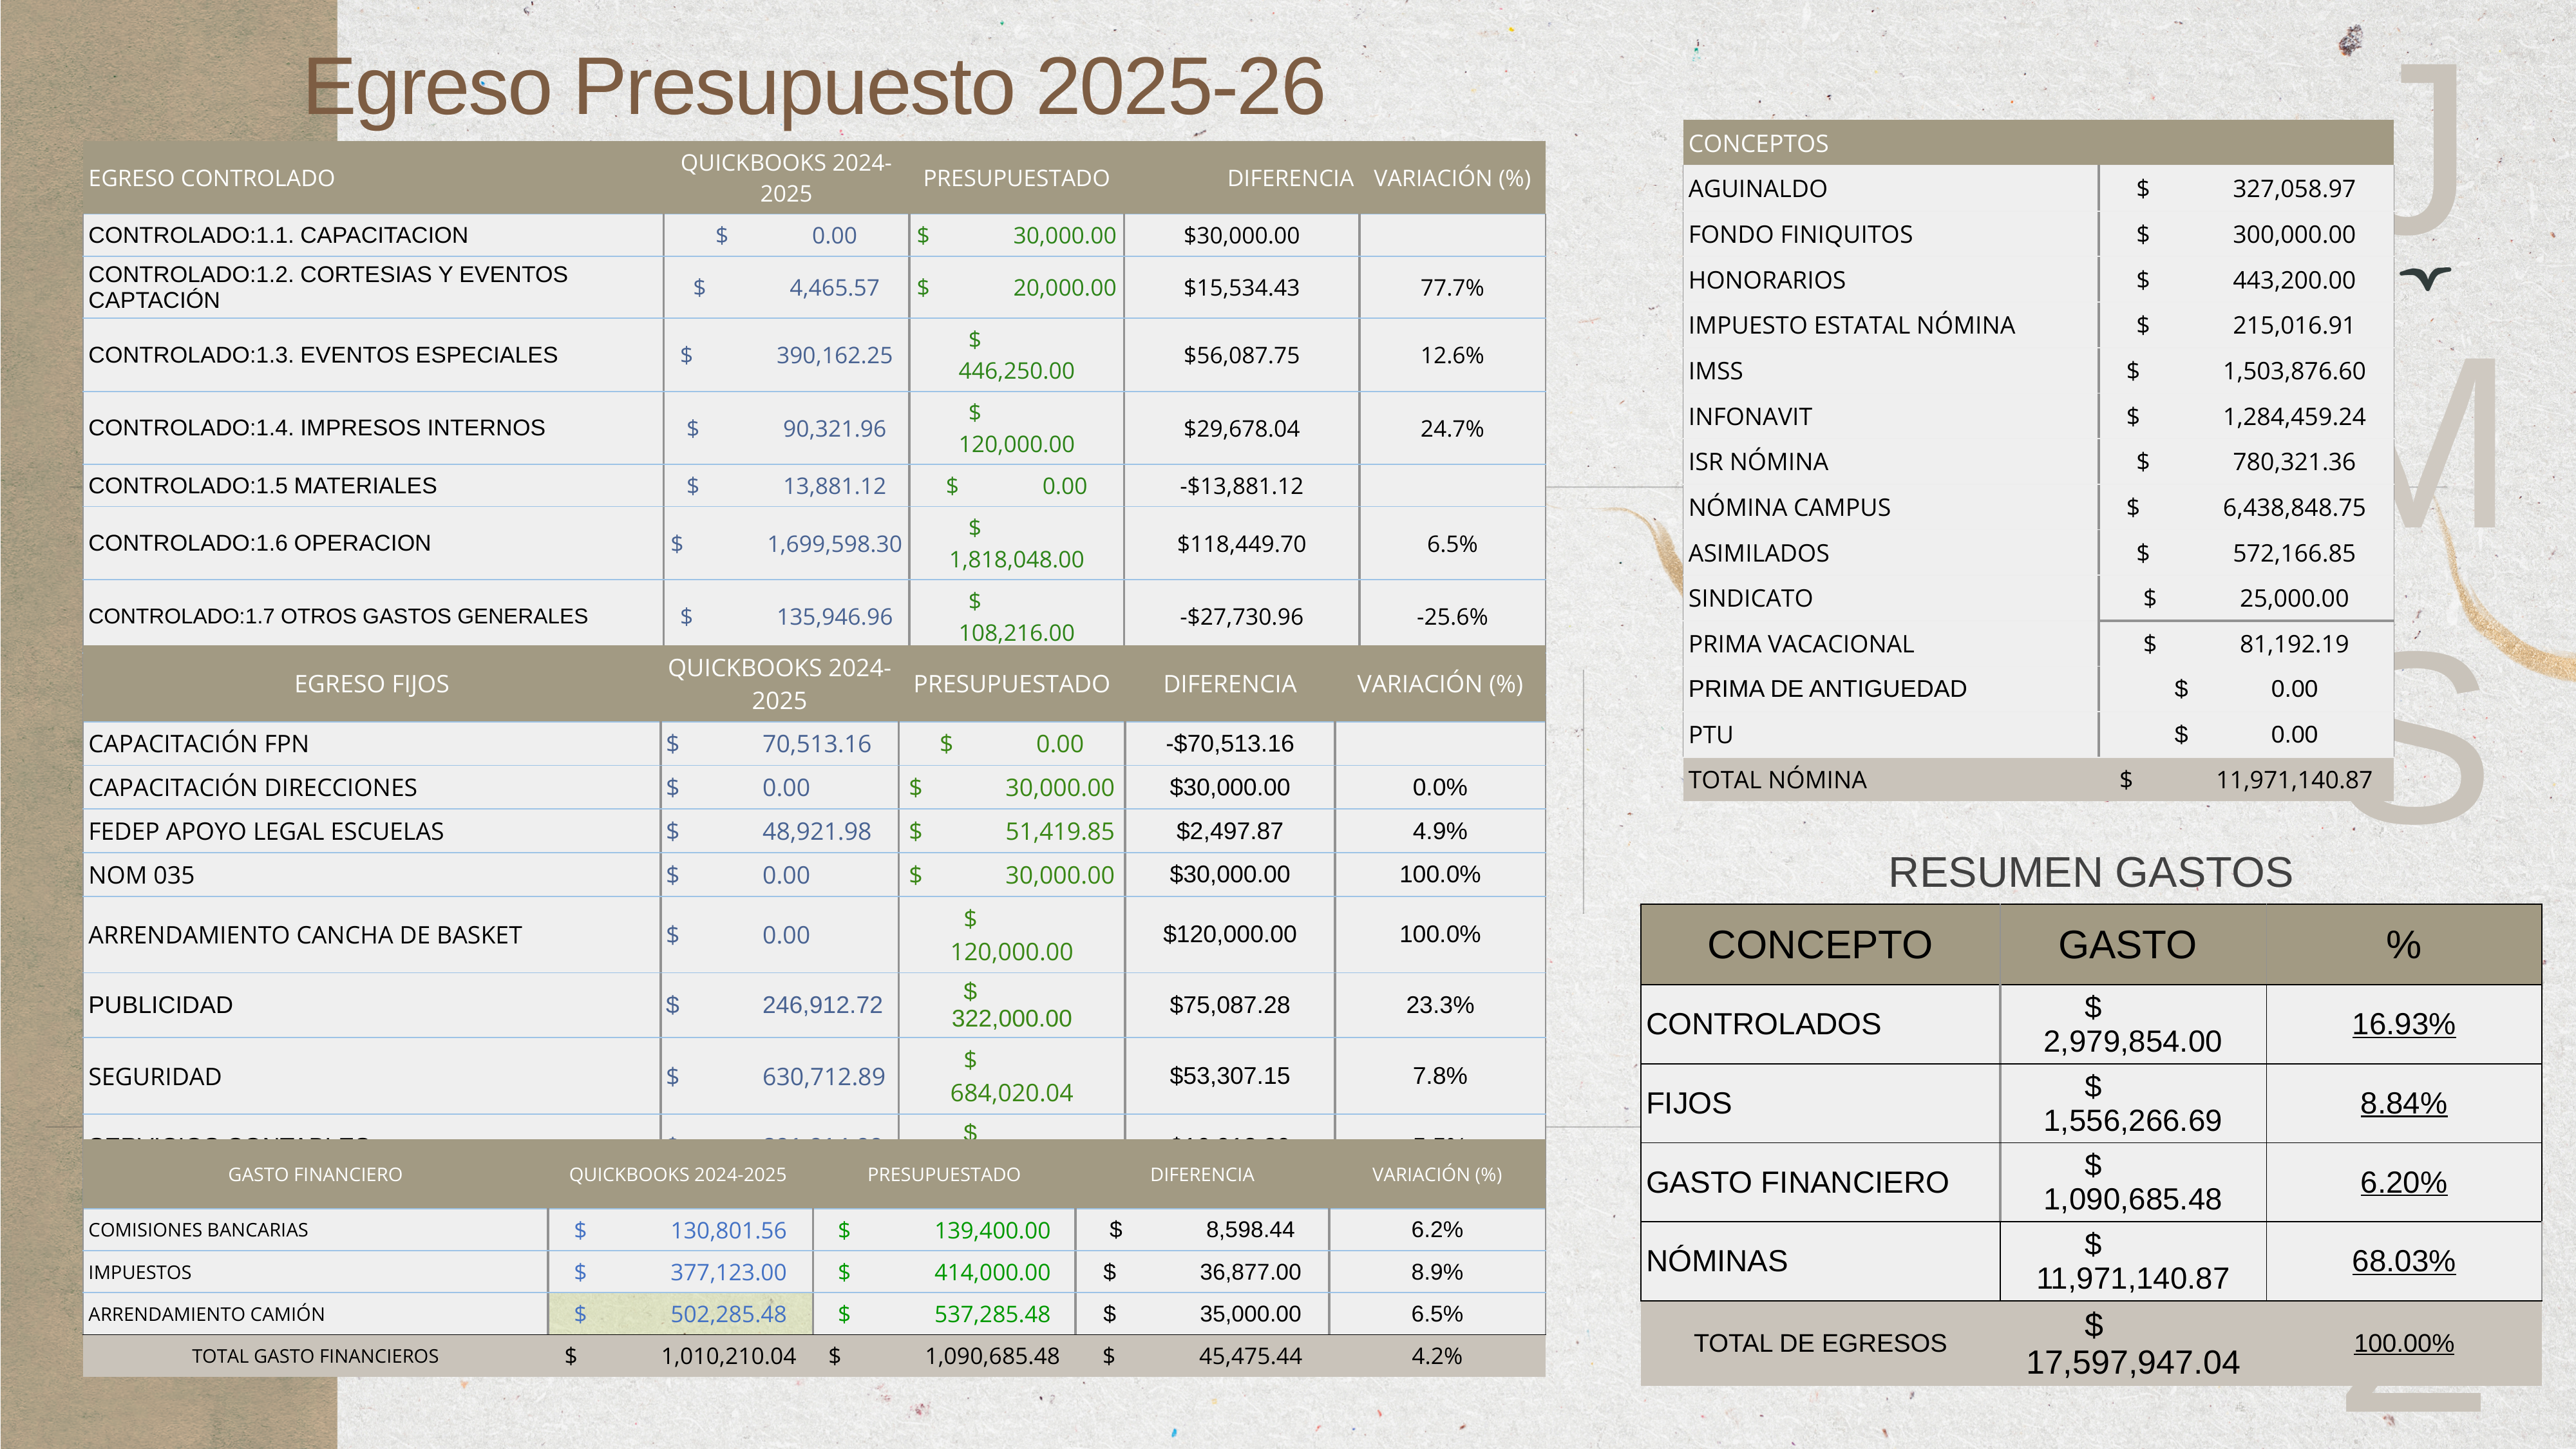

Egreso Presupuesto 2025-26
| Conceptos |  |
| --- | --- |
| Aguinaldo | $‎ 327,058.97 |
| Fondo Finiquitos | $‎ 300,000.00 |
| Honorarios | $‎ 443,200.00 |
| Impuesto estatal nómina | $‎ 215,016.91 |
| IMSS | $‎ 1,503,876.60 |
| INFONAVIT | $‎ 1,284,459.24 |
| ISR Nómina | $‎ 780,321.36 |
| Nómina campus | $‎ 6,438,848.75 |
| ASIMILADOS | $‎ 572,166.85 |
| SINDICATO | $‎ 25,000.00 |
| Prima vacacional | $‎ 81,192.19 |
| Prima de Antiguedad | $‎ 0.00 |
| PTU | $‎ 0.00 |
| Total Nómina | $‎ 11,971,140.87 |
| Egreso Controlado | QuickBooks 2024-2025 | Presupuestado | Diferencia | Variación (%) |
| --- | --- | --- | --- | --- |
| CONTROLADO:1.1. CAPACITACION | $‎ 0.00 | $‎ 30,000.00 | $30,000.00 |  |
| CONTROLADO:1.2. CORTESIAS Y EVENTOS CAPTACIÓN | $‎ 4,465.57 | $‎ 20,000.00 | $15,534.43 | 77.7% |
| CONTROLADO:1.3. EVENTOS ESPECIALES | $‎ 390,162.25 | $‎ 446,250.00 | $56,087.75 | 12.6% |
| CONTROLADO:1.4. IMPRESOS INTERNOS | $‎ 90,321.96 | $‎ 120,000.00 | $29,678.04 | 24.7% |
| CONTROLADO:1.5 MATERIALES | $‎ 13,881.12 | $‎ 0.00 | -$13,881.12 |  |
| CONTROLADO:1.6 OPERACION | $‎ 1,699,598.30 | $‎ 1,818,048.00 | $118,449.70 | 6.5% |
| CONTROLADO:1.7 OTROS GASTOS GENERALES | $‎ 135,946.96 | $‎ 108,216.00 | -$27,730.96 | -25.6% |
| CONTROLADO:1.8 UNIFORMES | $‎ 89,126.52 | $‎ 75,000.00 | -$14,126.52 | -18.8% |
| PREPARATORIA |  | $‎ 362,340.00 | $362,340.00 | 100.0% |
| TOTAL CONTROLADO | $‎ 2,423,502.68 | $‎ 2,979,854.00 | $556,351.32 | 18.7% |
| Egreso Fijos | QuickBooks 2024-2025 | Presupuestado | Diferencia | Variación (%) |
| --- | --- | --- | --- | --- |
| CAPACITACIÓN FpN | $‎ 70,513.16 | $‎ 0.00 | -$70,513.16 |  |
| CAPACITACIÓN DIRECCIONES | $‎ 0.00 | $‎ 30,000.00 | $30,000.00 | 0.0% |
| FEDEP APOYO LEGAL ESCUELAS | $‎ 48,921.98 | $‎ 51,419.85 | $2,497.87 | 4.9% |
| NOM 035 | $‎ 0.00 | $‎ 30,000.00 | $30,000.00 | 100.0% |
| ARRENDAMIENTO CANCHA DE BASKET | $‎ 0.00 | $‎ 120,000.00 | $120,000.00 | 100.0% |
| PUBLICIDAD | $‎ 246,912.72 | $‎ 322,000.00 | $75,087.28 | 23.3% |
| SEGURIDAD | $‎ 630,712.89 | $‎ 684,020.04 | $53,307.15 | 7.8% |
| SERVICIOS CONTABLES | $‎ 291,914.00 | $‎ 308,826.80 | $16,912.80 | 5.5% |
| ZOOM | $‎ 7,800.00 | $‎ 10,000.00 | $2,200.00 | 22.0% |
| TOTAL FIJOS | $1,296,774.75 | $1,556,266.69 | $259,491.94 | 16.7% |
| RESUMEN GASTOS |  |  |
| --- | --- | --- |
| CONCEPTO | GASTO | % |
| CONTROLADOS | $‎ 2,979,854.00 | 16.93% |
| FIJOS | $‎ 1,556,266.69 | 8.84% |
| Gasto Financiero | $‎ 1,090,685.48 | 6.20% |
| NÓMINAS | $‎ 11,971,140.87 | 68.03% |
| TOTAL DE EGRESOS | $‎ 17,597,947.04 | 100.00% |
| Gasto Financiero | QuickBooks 2024-2025 | Presupuestado | Diferencia | Variación (%) |
| --- | --- | --- | --- | --- |
| COMISIONES BANCARIAS | $‎ 130,801.56 | $‎ 139,400.00 | $‎ 8,598.44 | 6.2% |
| IMPUESTOS | $‎ 377,123.00 | $‎ 414,000.00 | $‎ 36,877.00 | 8.9% |
| ARRENDAMIENTO CAMIÓN | $‎ 502,285.48 | $‎ 537,285.48 | $‎ 35,000.00 | 6.5% |
| TOTAL GASTO FINANCIEROS | $‎ 1,010,210.04 | $‎ 1,090,685.48 | $‎ 45,475.44 | 4.2% |